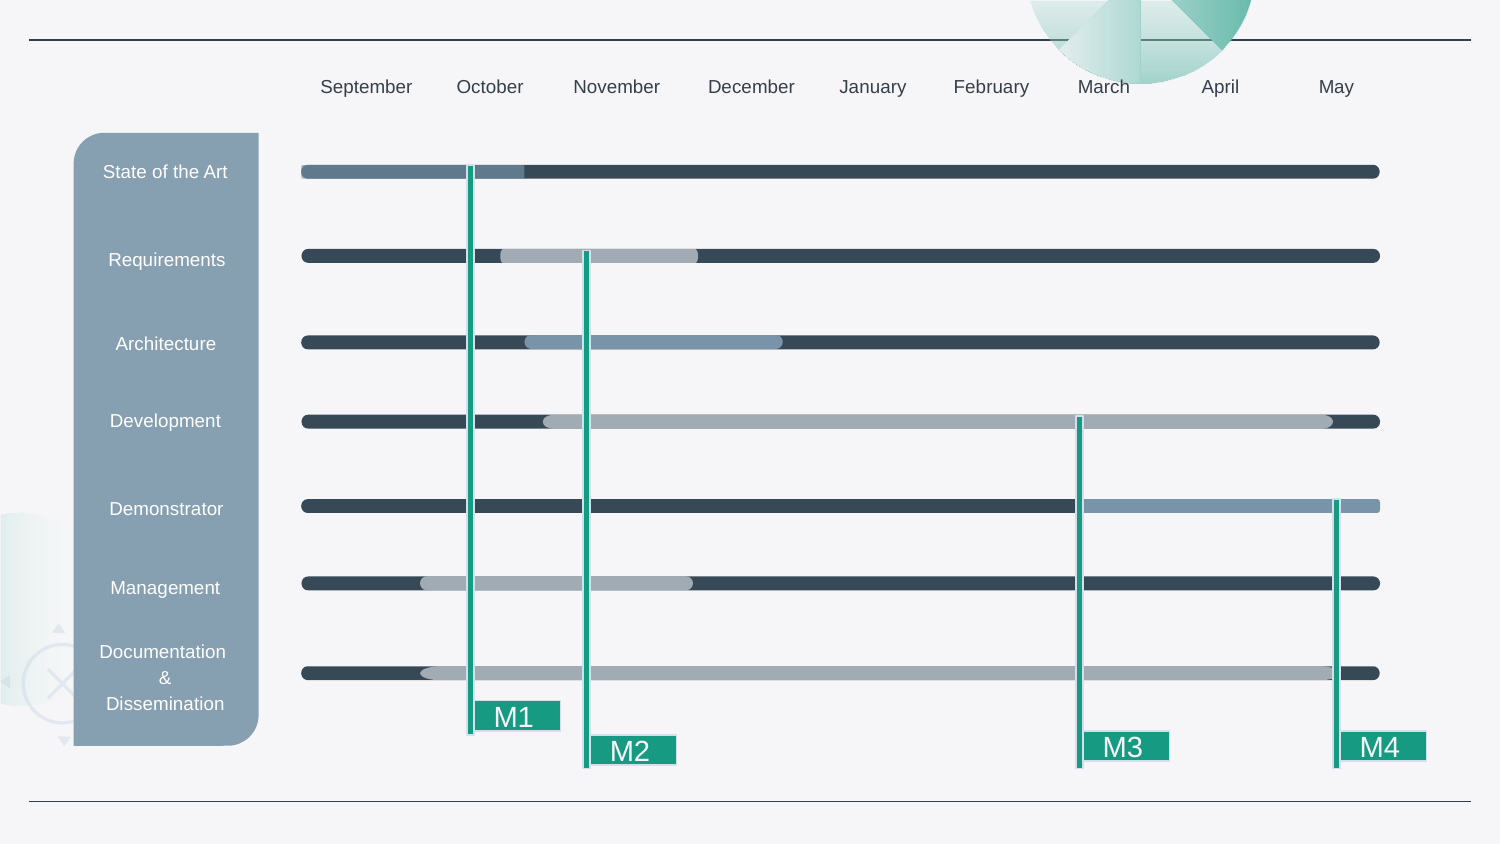

April
May
February
March
January
October
November
December

State of the Art
Requirements

Architecture
Development
Demonstrator
Management
September

Documentation
&
Dissemination

M1
M3
M4
M2